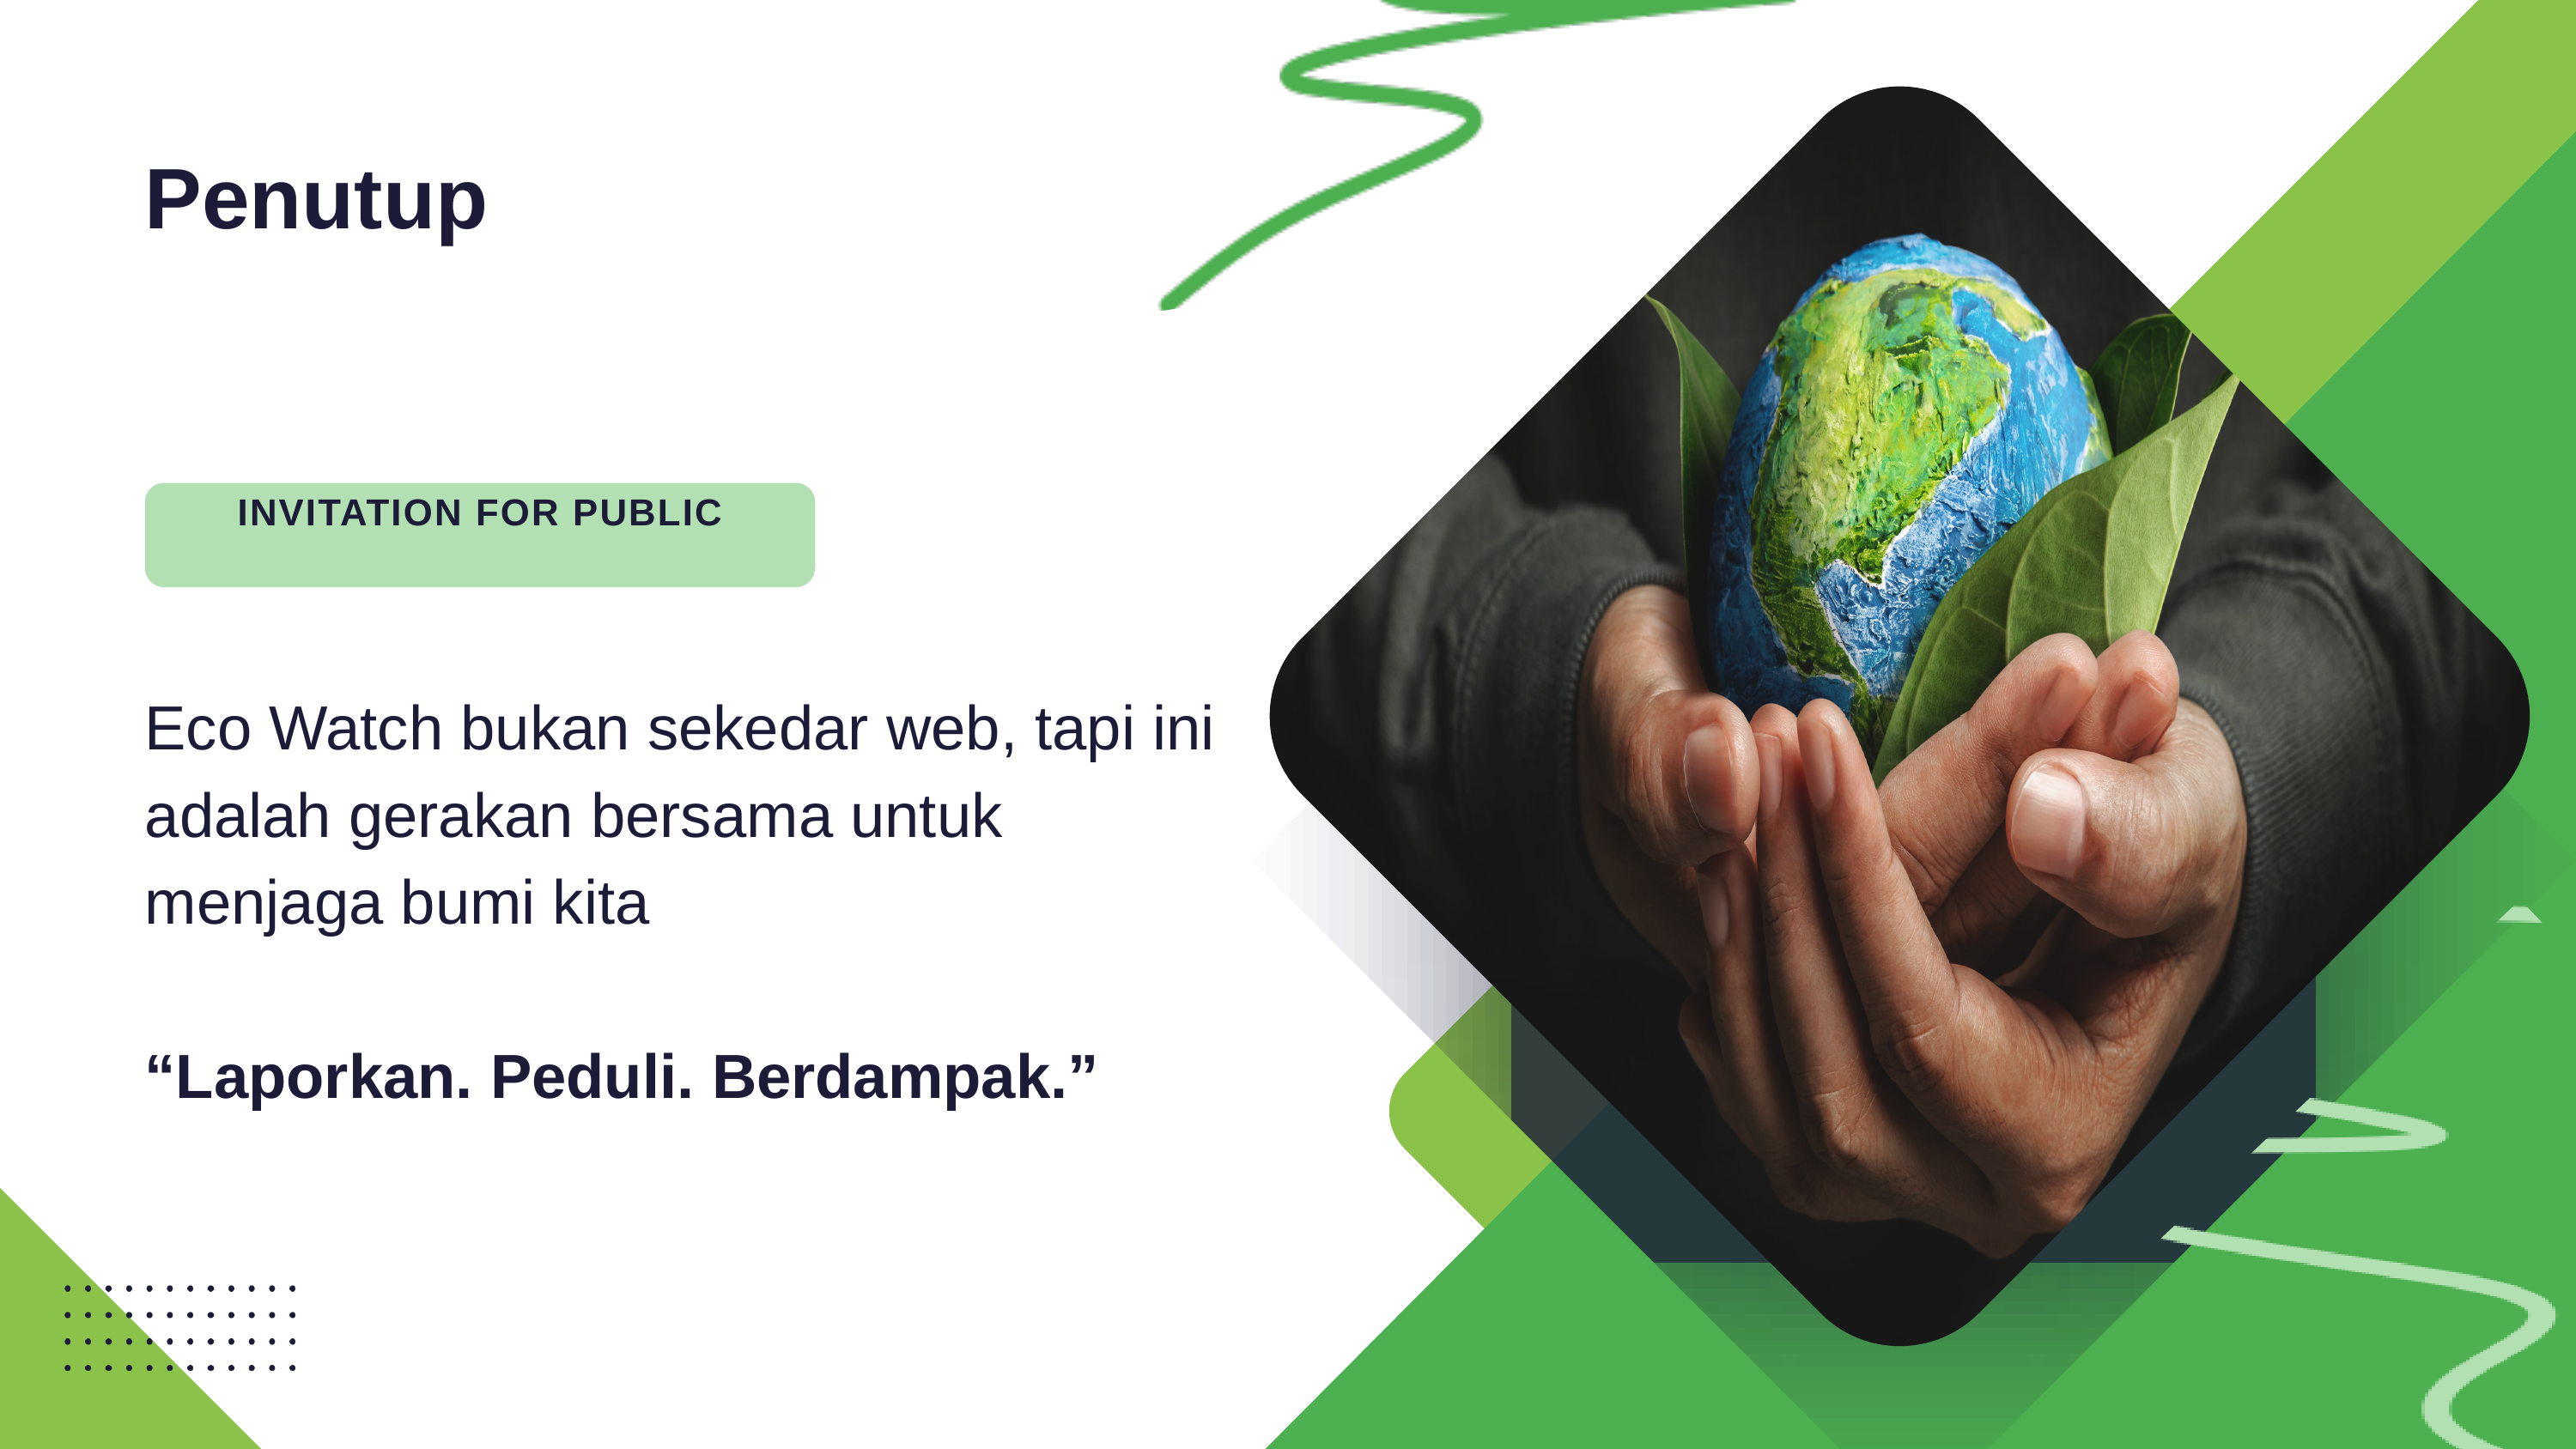

Penutup

INVITATION FOR PUBLIC
Eco Watch bukan sekedar web, tapi ini adalah gerakan bersama untuk menjaga bumi kita

“Laporkan. Peduli. Berdampak.”